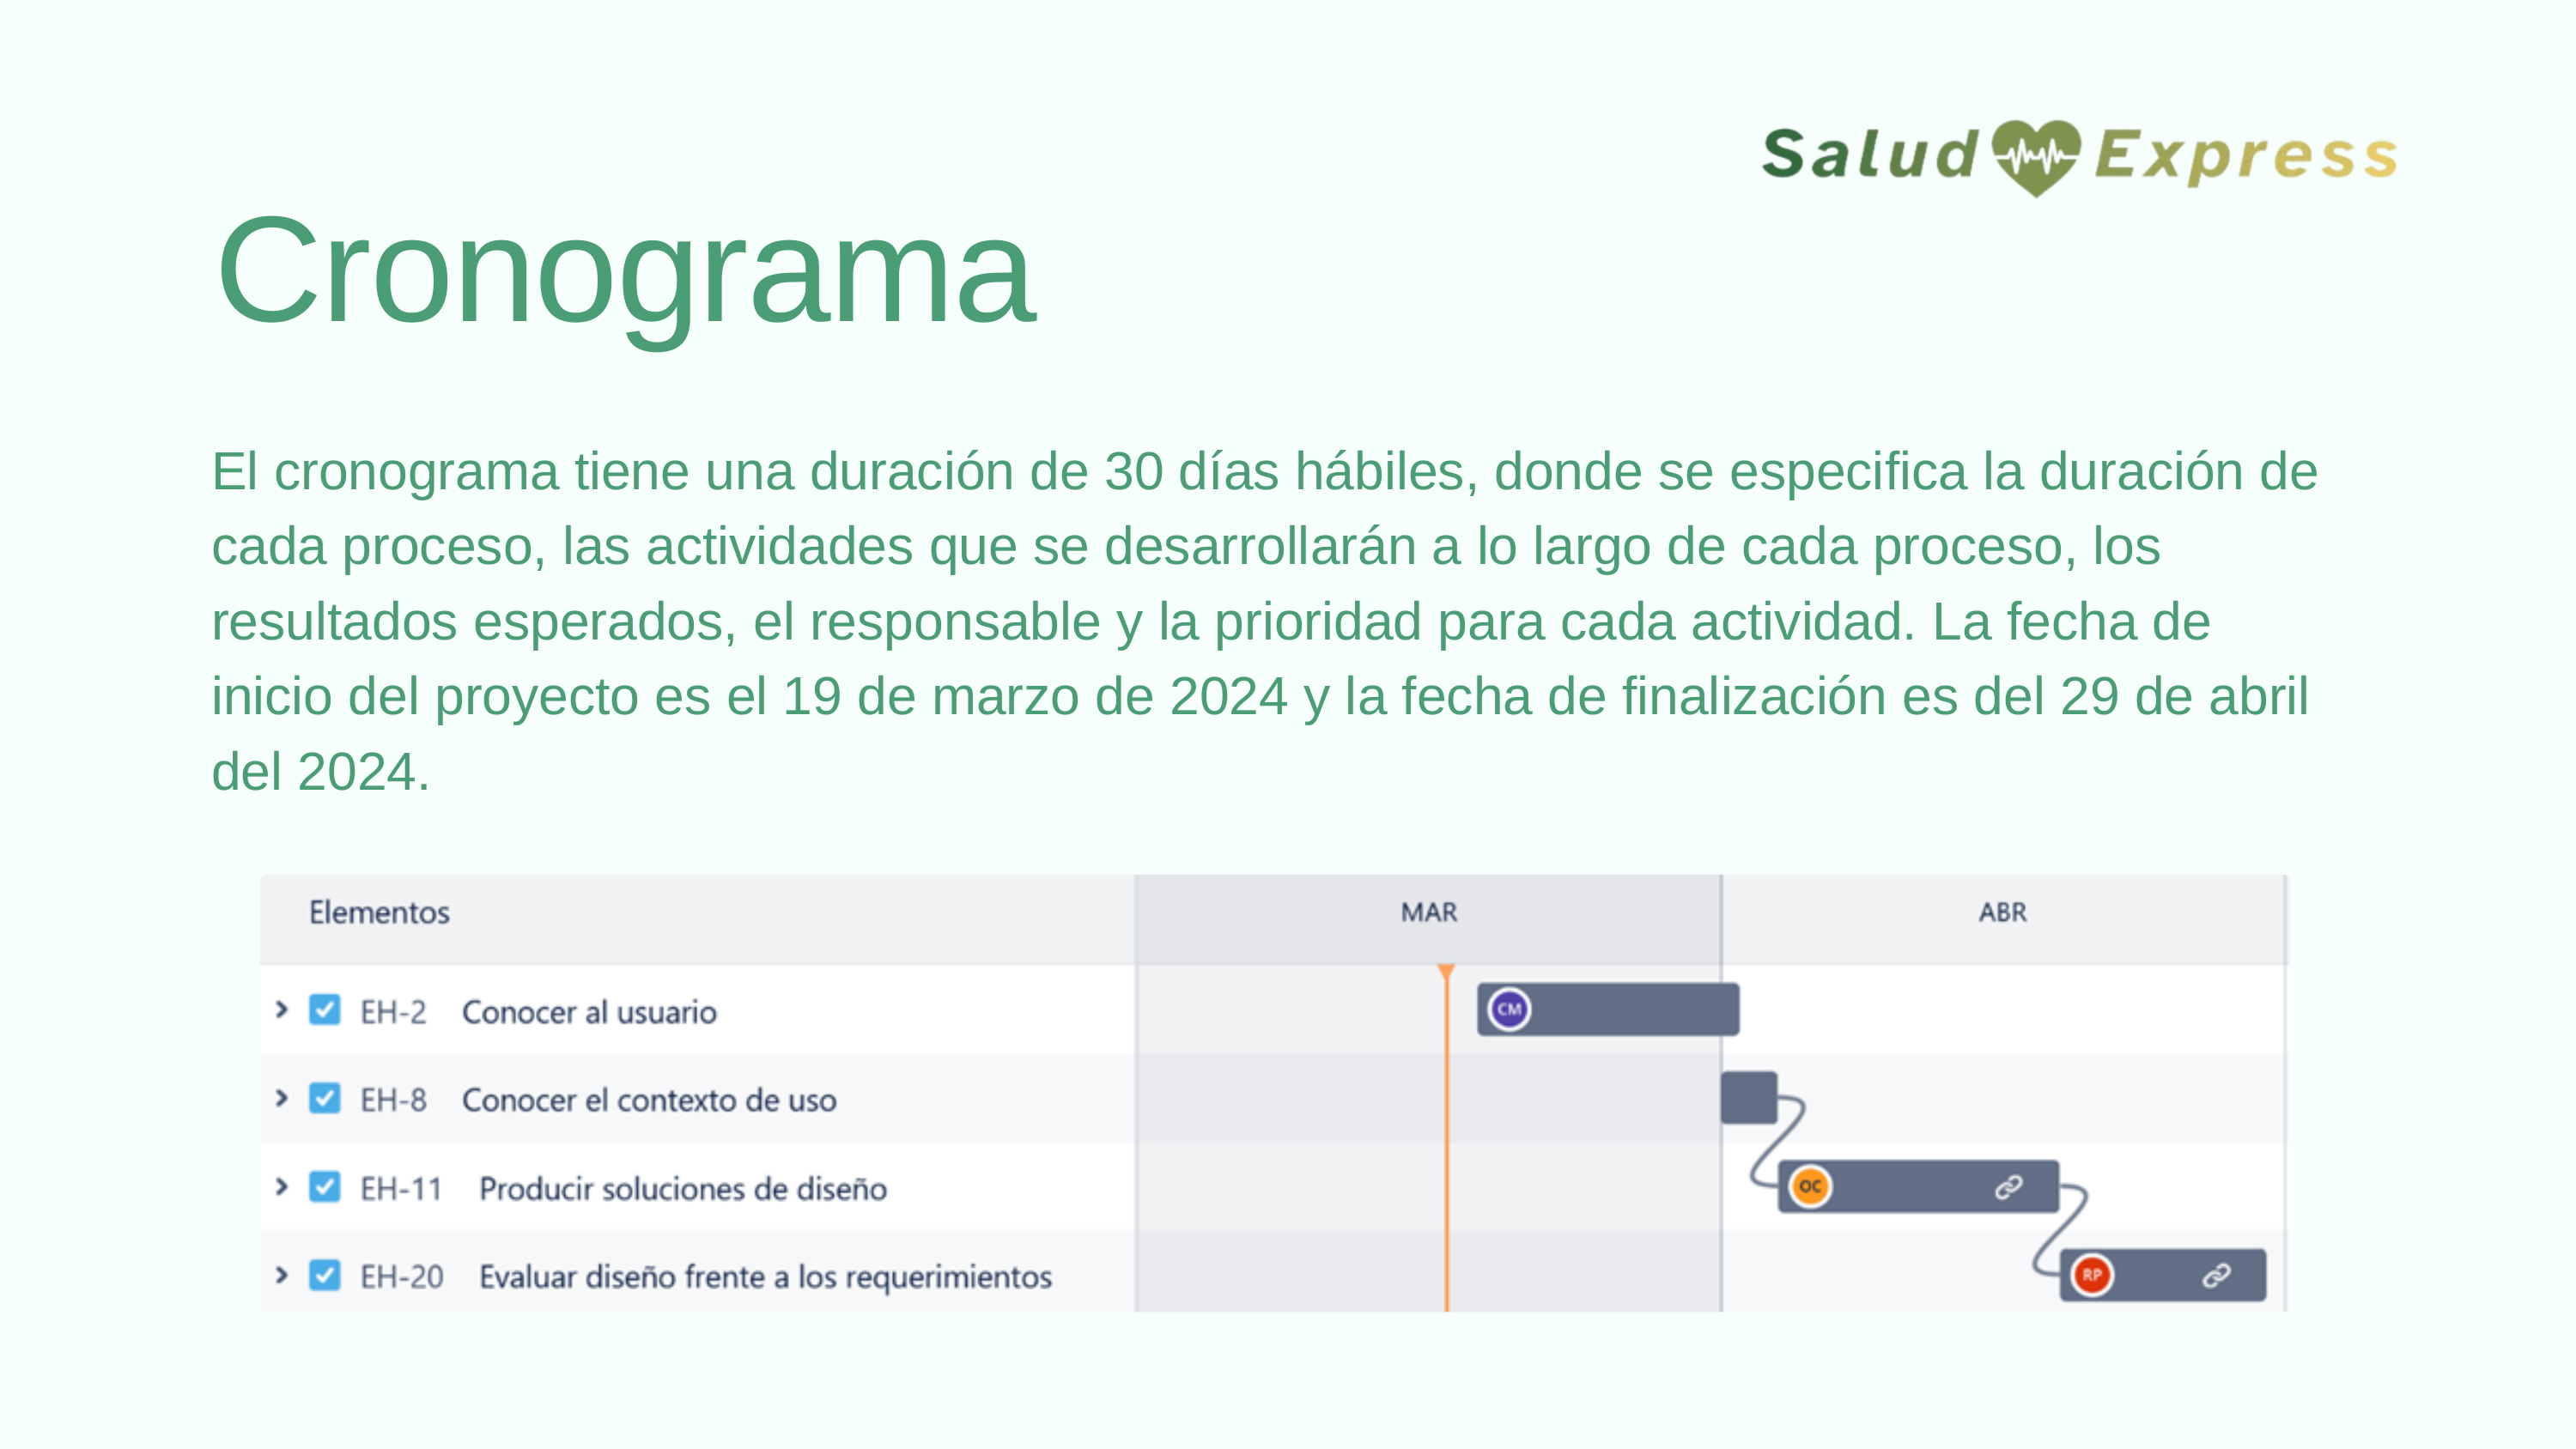

Cronograma
El cronograma tiene una duración de 30 días hábiles, donde se especifica la duración de cada proceso, las actividades que se desarrollarán a lo largo de cada proceso, los resultados esperados, el responsable y la prioridad para cada actividad. La fecha de inicio del proyecto es el 19 de marzo de 2024 y la fecha de finalización es del 29 de abril del 2024.